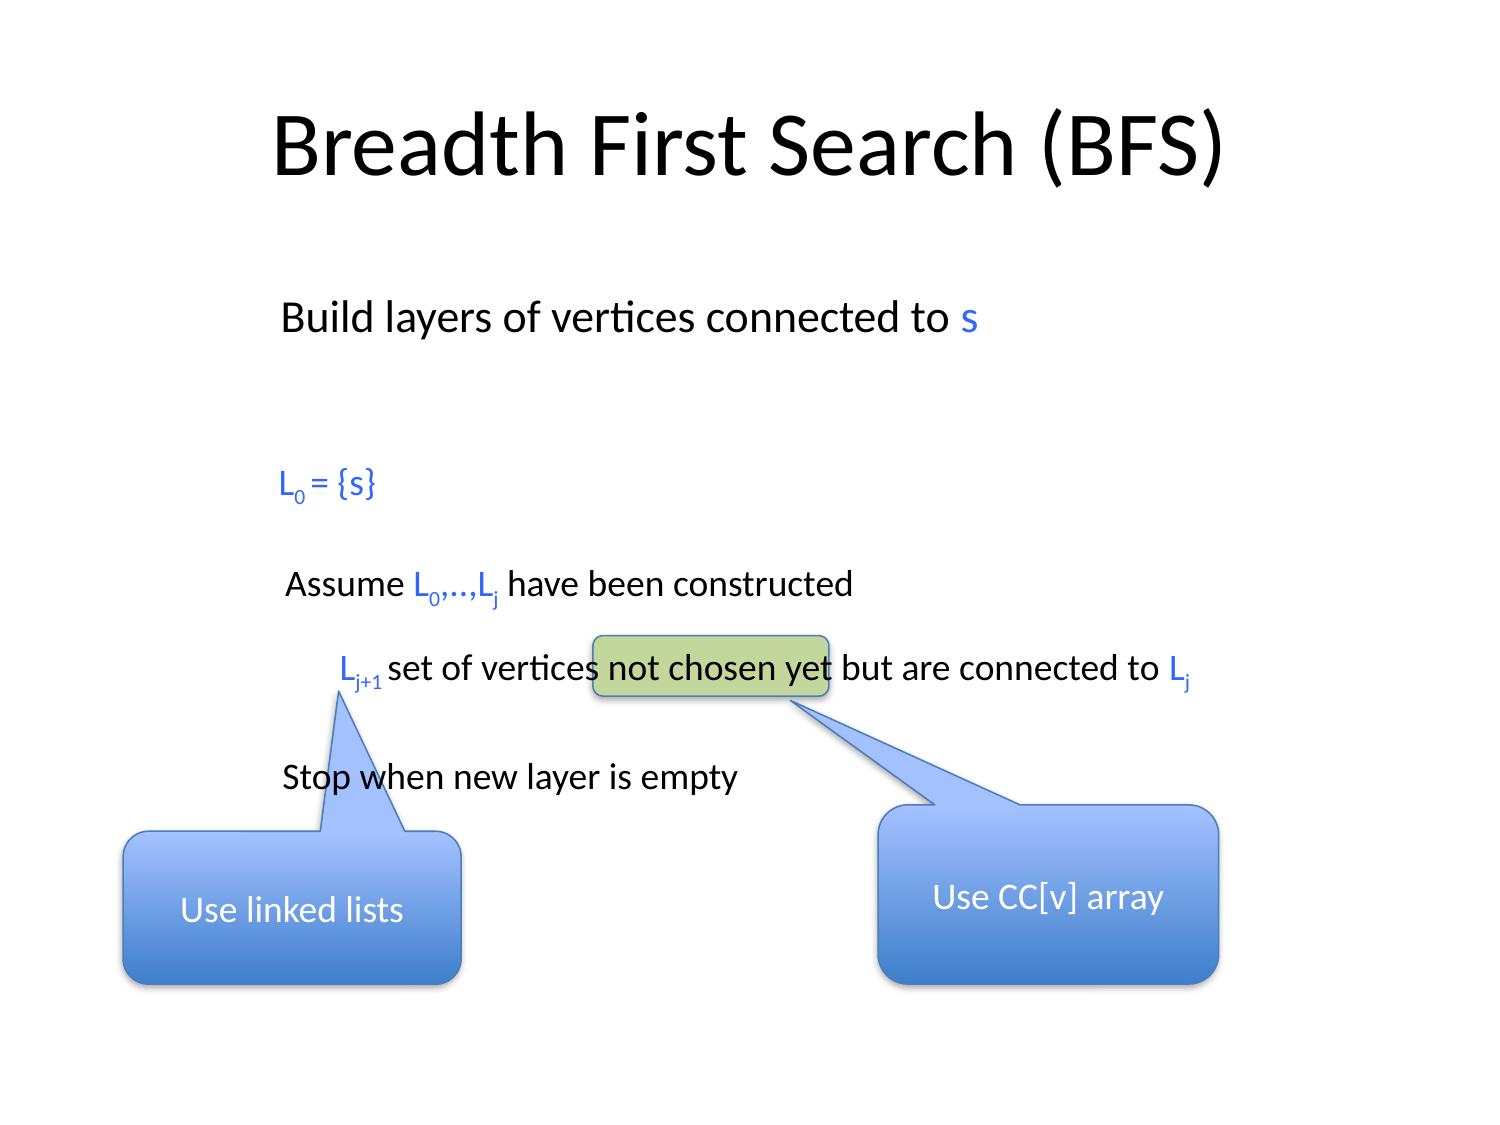

# Breadth First Search (BFS)
Build layers of vertices connected to s
L0 = {s}
Assume L0,..,Lj have been constructed
Lj+1 set of vertices not chosen yet but are connected to Lj

Use CC[v] array
Stop when new layer is empty
Use linked lists